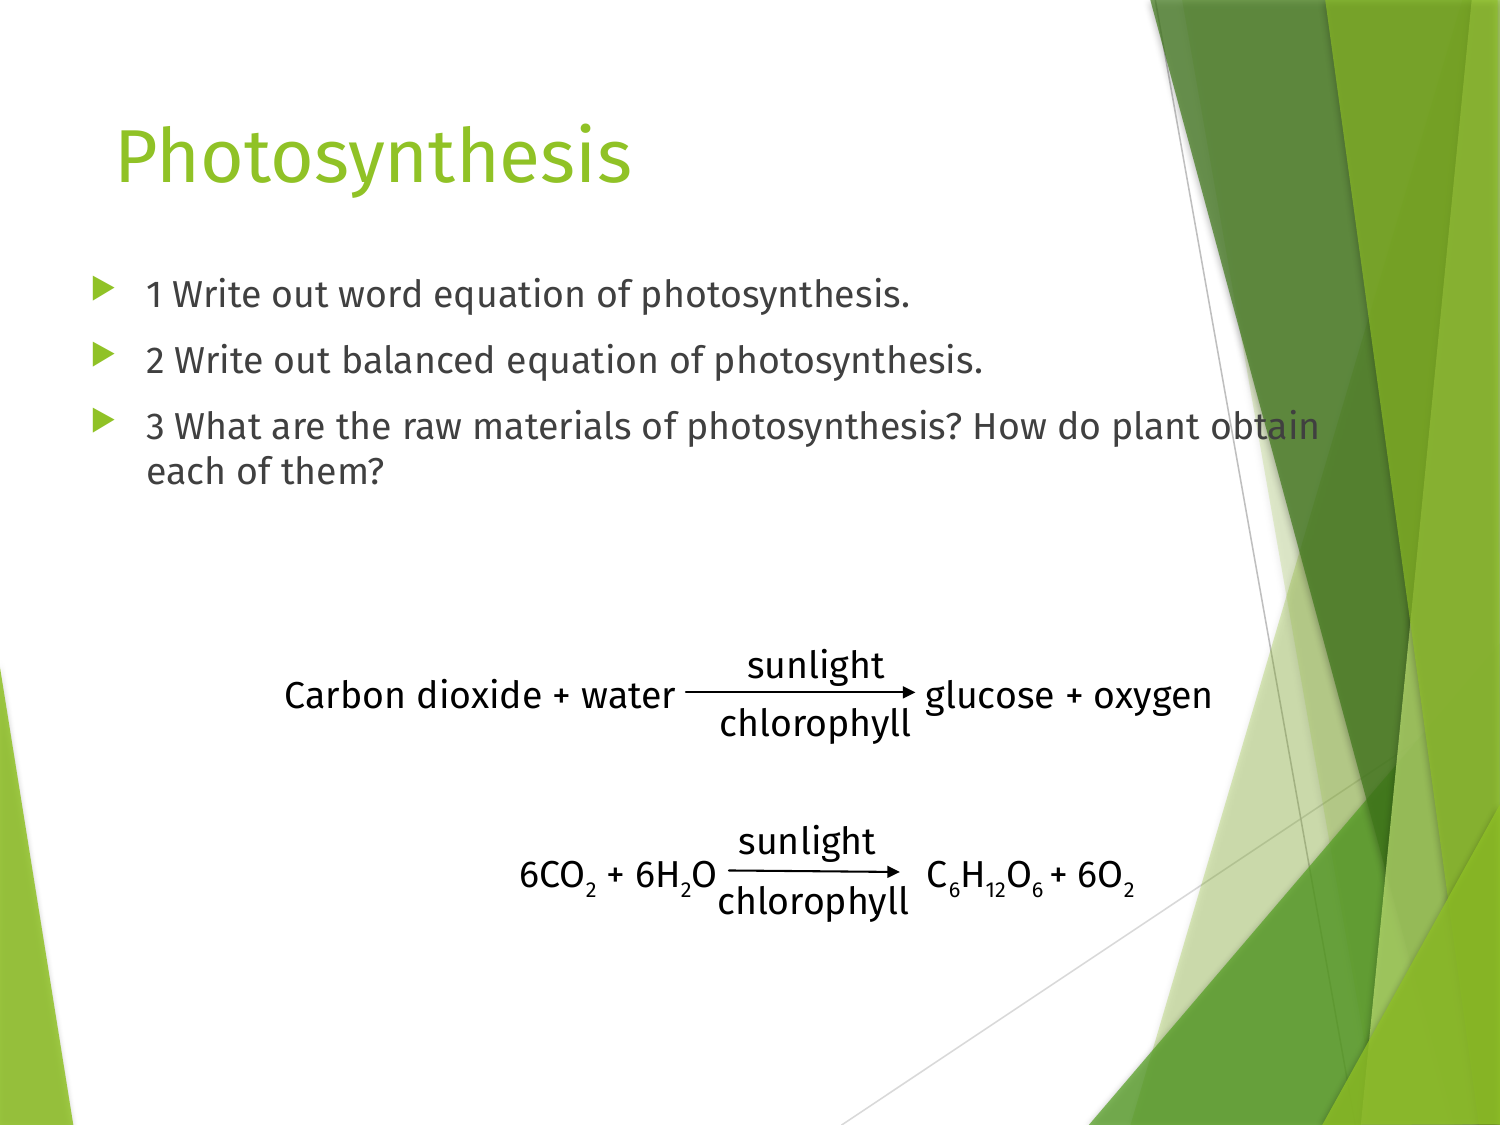

# Photosynthesis
1 Write out word equation of photosynthesis.
2 Write out balanced equation of photosynthesis.
3 What are the raw materials of photosynthesis? How do plant obtain each of them?
sunlight
Carbon dioxide + water                         glucose + oxygen
chlorophyll
sunlight
6CO2 + 6H2O                     C6H12O6 + 6O2
chlorophyll